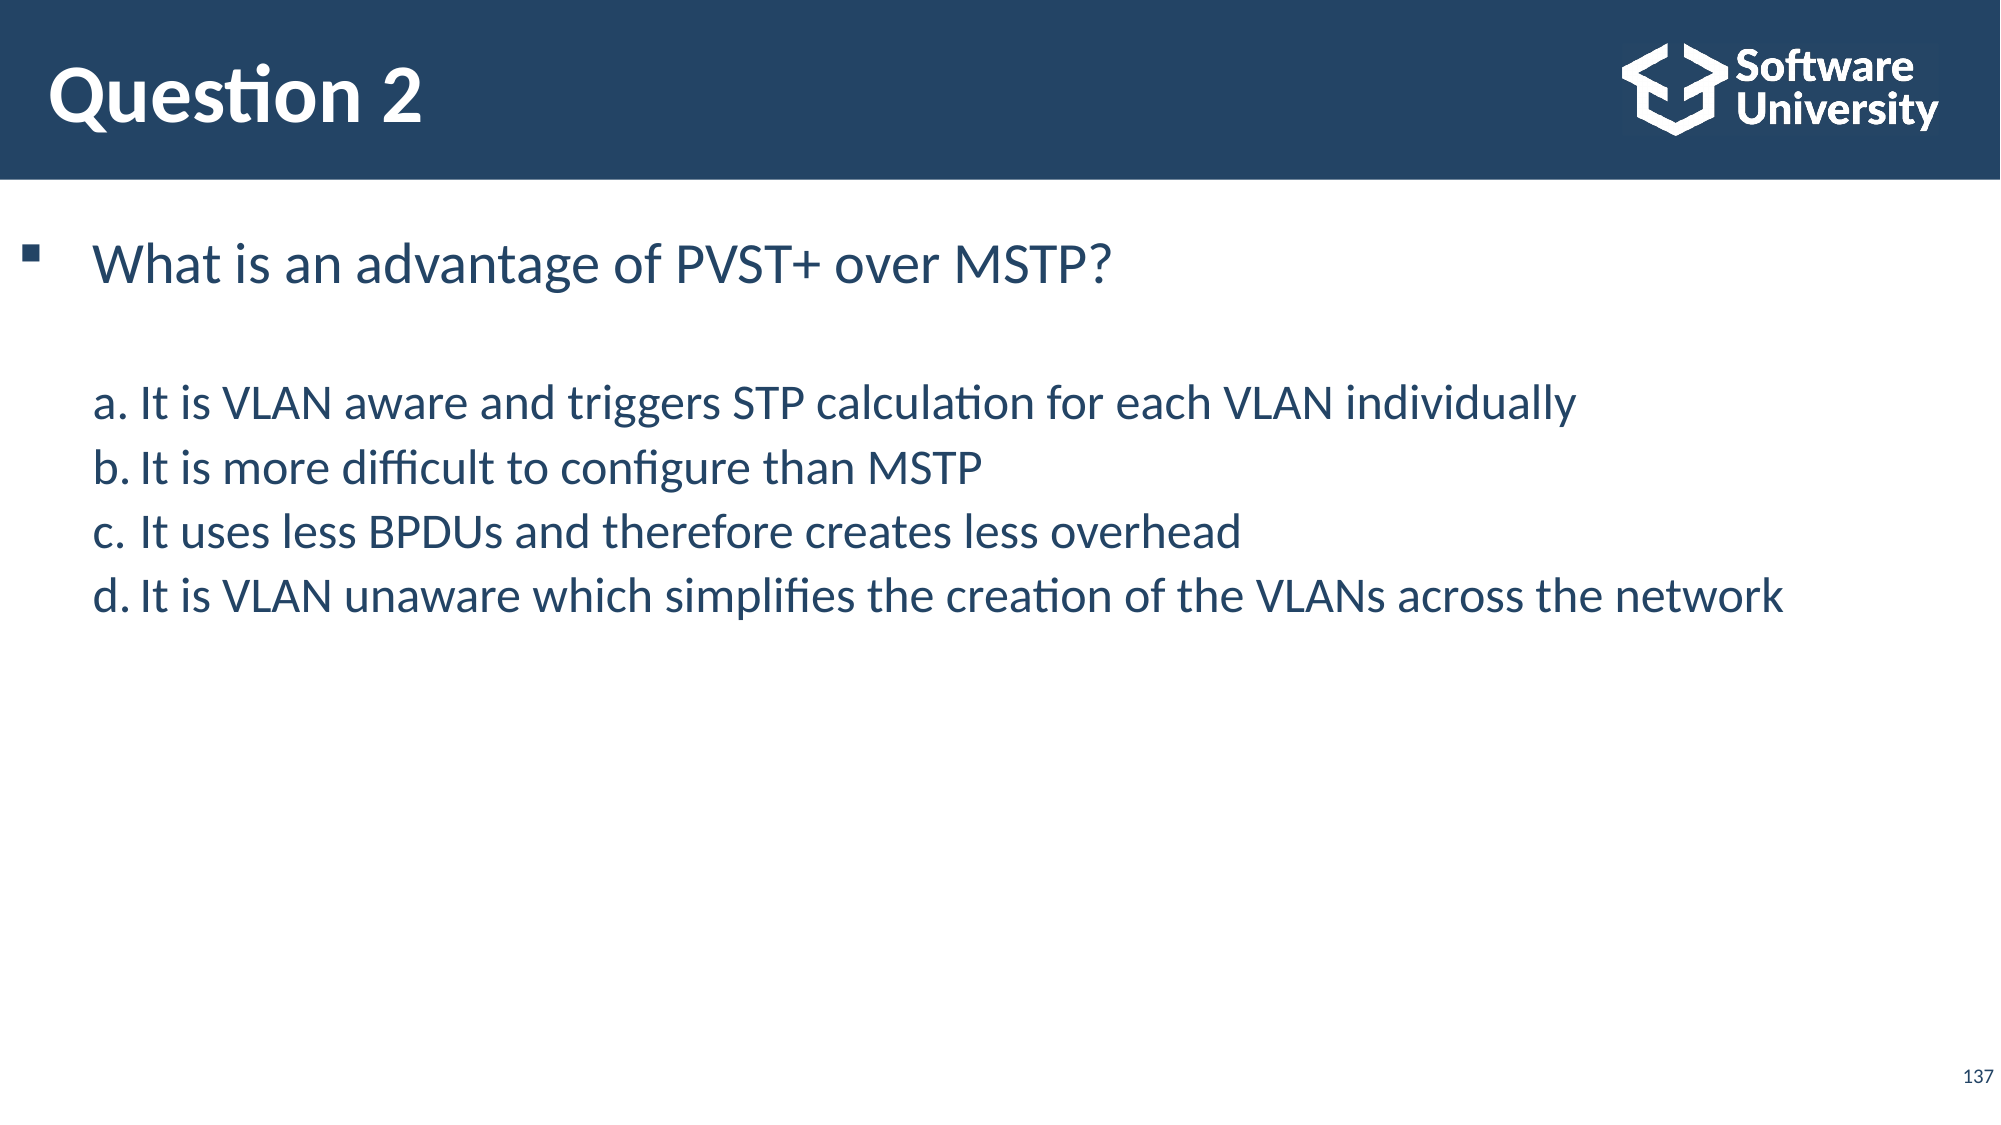

# Question 2
What is an advantage of PVST+ over MSTP?
It is VLAN aware and triggers STP calculation for each VLAN individually
It is more difficult to configure than MSTP
It uses less BPDUs and therefore creates less overhead
It is VLAN unaware which simplifies the creation of the VLANs across the network
137